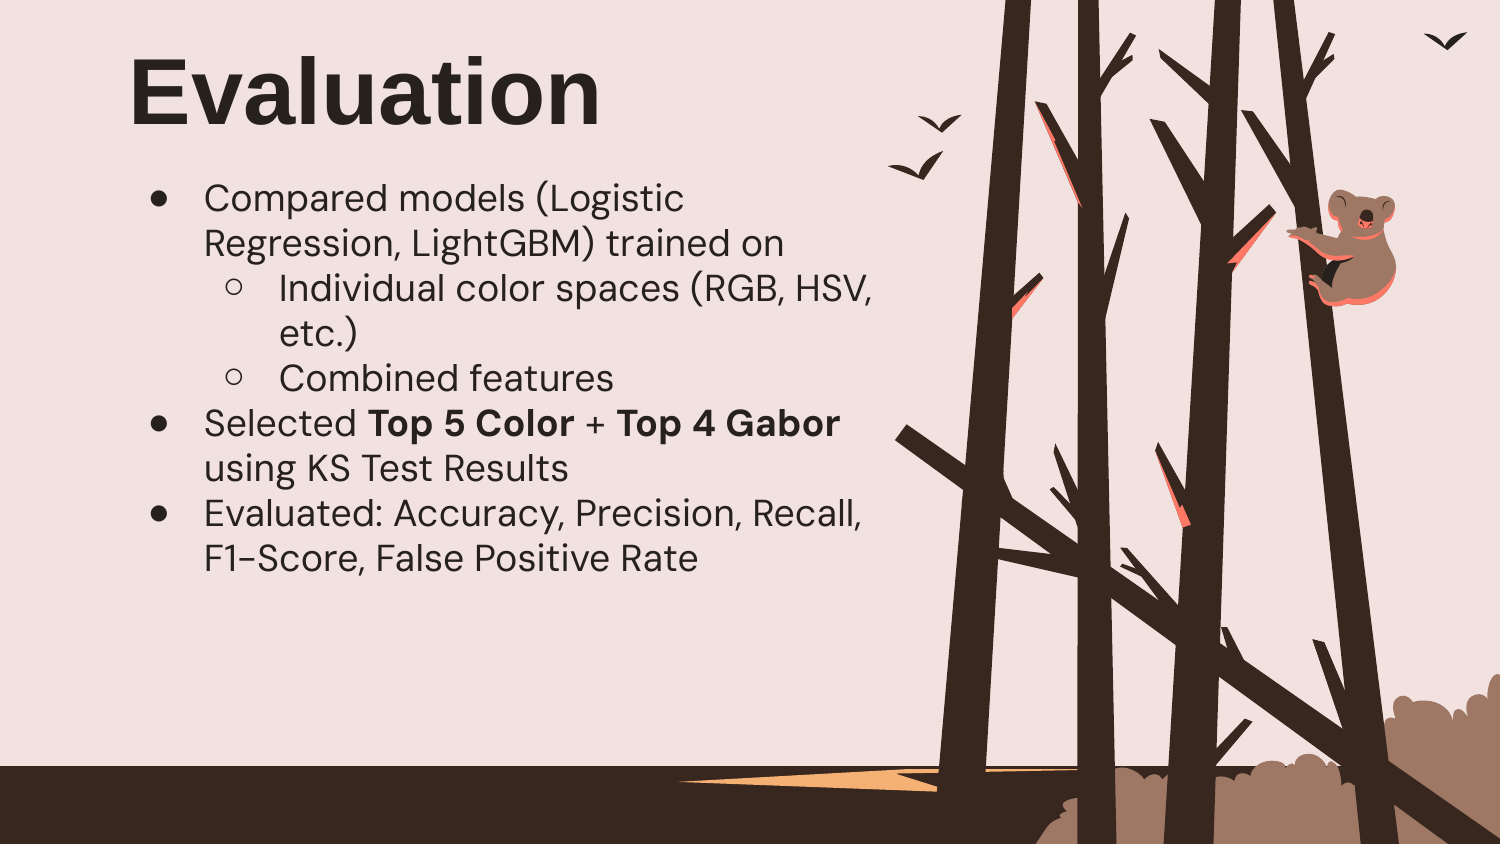

Evaluation

Compared models (Logistic Regression, LightGBM) trained on
Individual color spaces (RGB, HSV, etc.)
Combined features
Selected Top 5 Color + Top 4 Gabor using KS Test Results
Evaluated: Accuracy, Precision, Recall, F1-Score, False Positive Rate